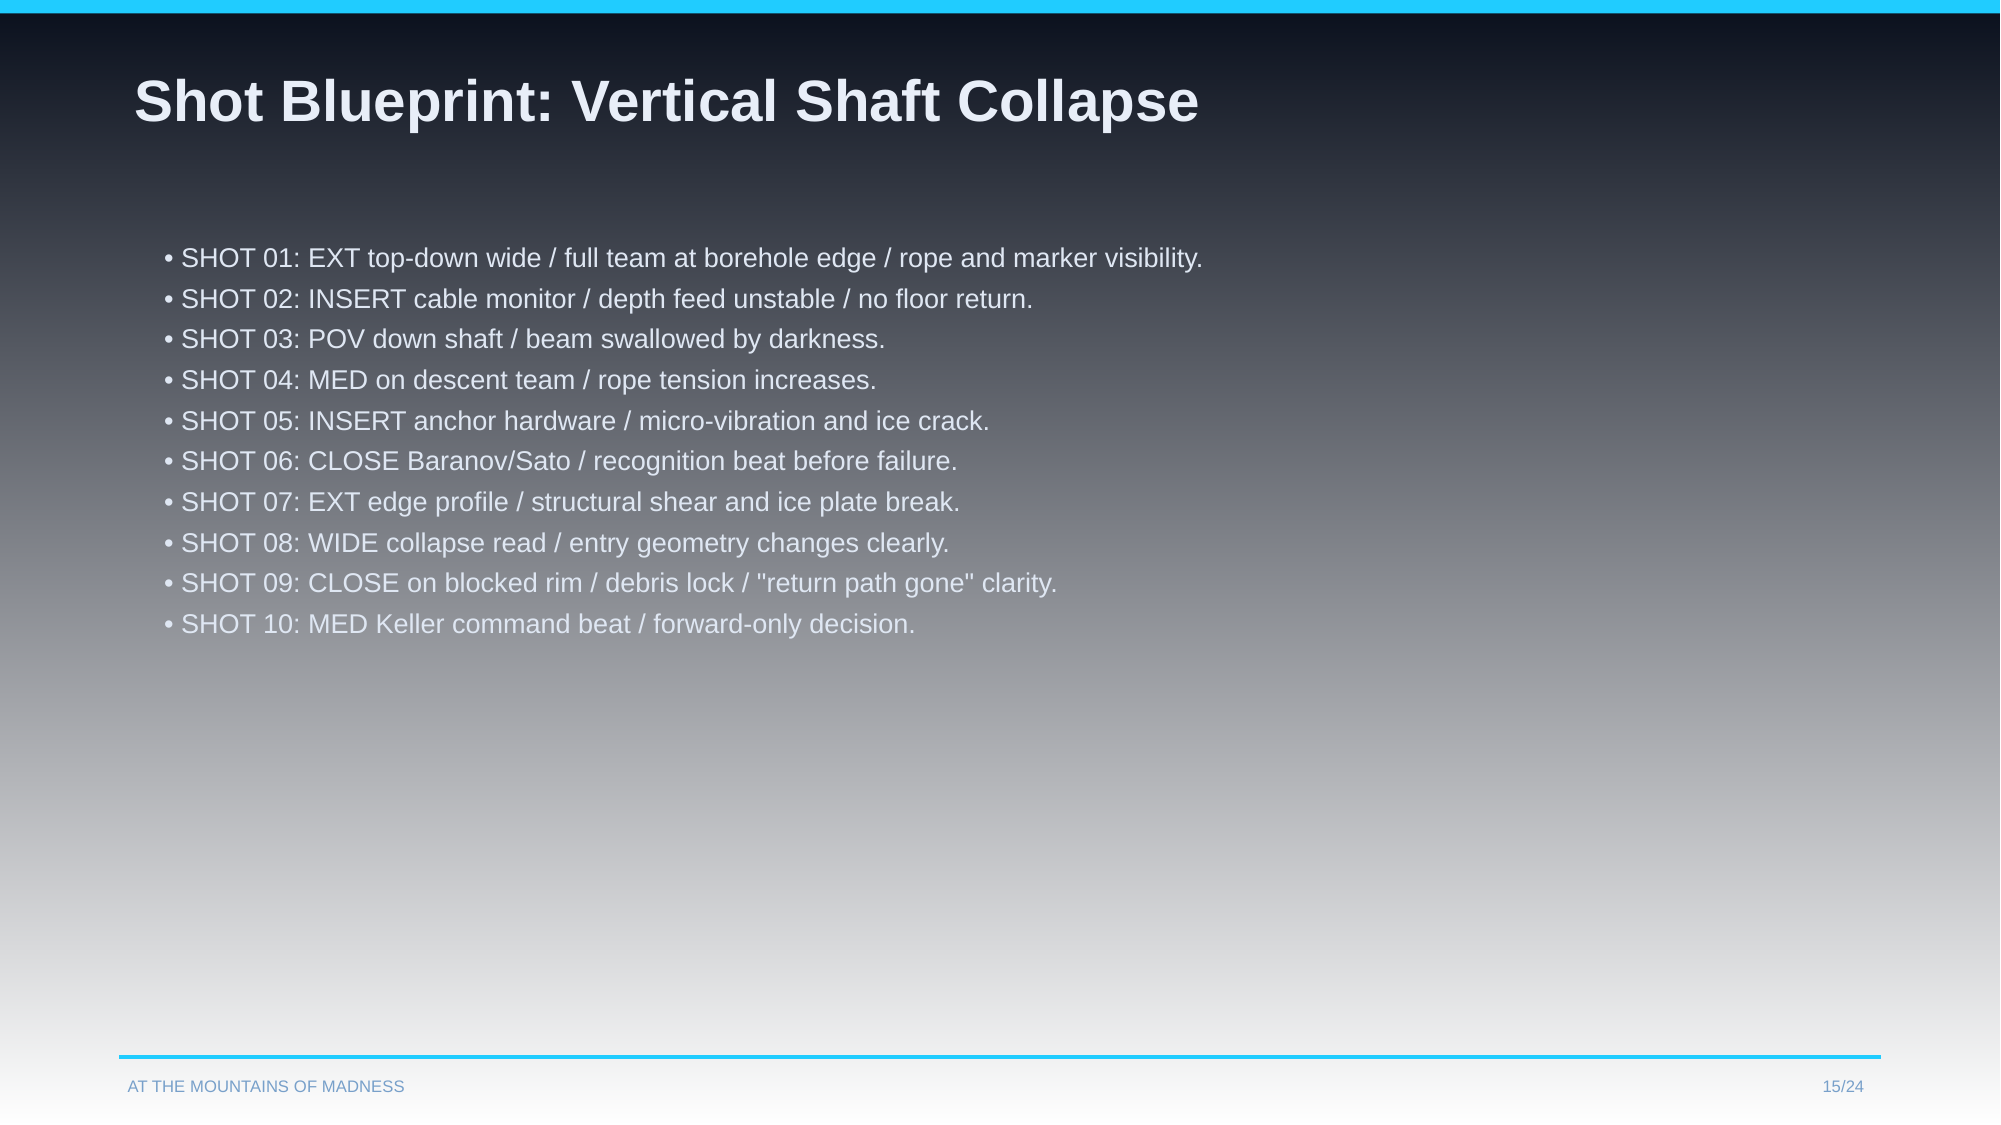

Shot Blueprint: Vertical Shaft Collapse
• SHOT 01: EXT top-down wide / full team at borehole edge / rope and marker visibility.
• SHOT 02: INSERT cable monitor / depth feed unstable / no floor return.
• SHOT 03: POV down shaft / beam swallowed by darkness.
• SHOT 04: MED on descent team / rope tension increases.
• SHOT 05: INSERT anchor hardware / micro-vibration and ice crack.
• SHOT 06: CLOSE Baranov/Sato / recognition beat before failure.
• SHOT 07: EXT edge profile / structural shear and ice plate break.
• SHOT 08: WIDE collapse read / entry geometry changes clearly.
• SHOT 09: CLOSE on blocked rim / debris lock / "return path gone" clarity.
• SHOT 10: MED Keller command beat / forward-only decision.

AT THE MOUNTAINS OF MADNESS
15/24